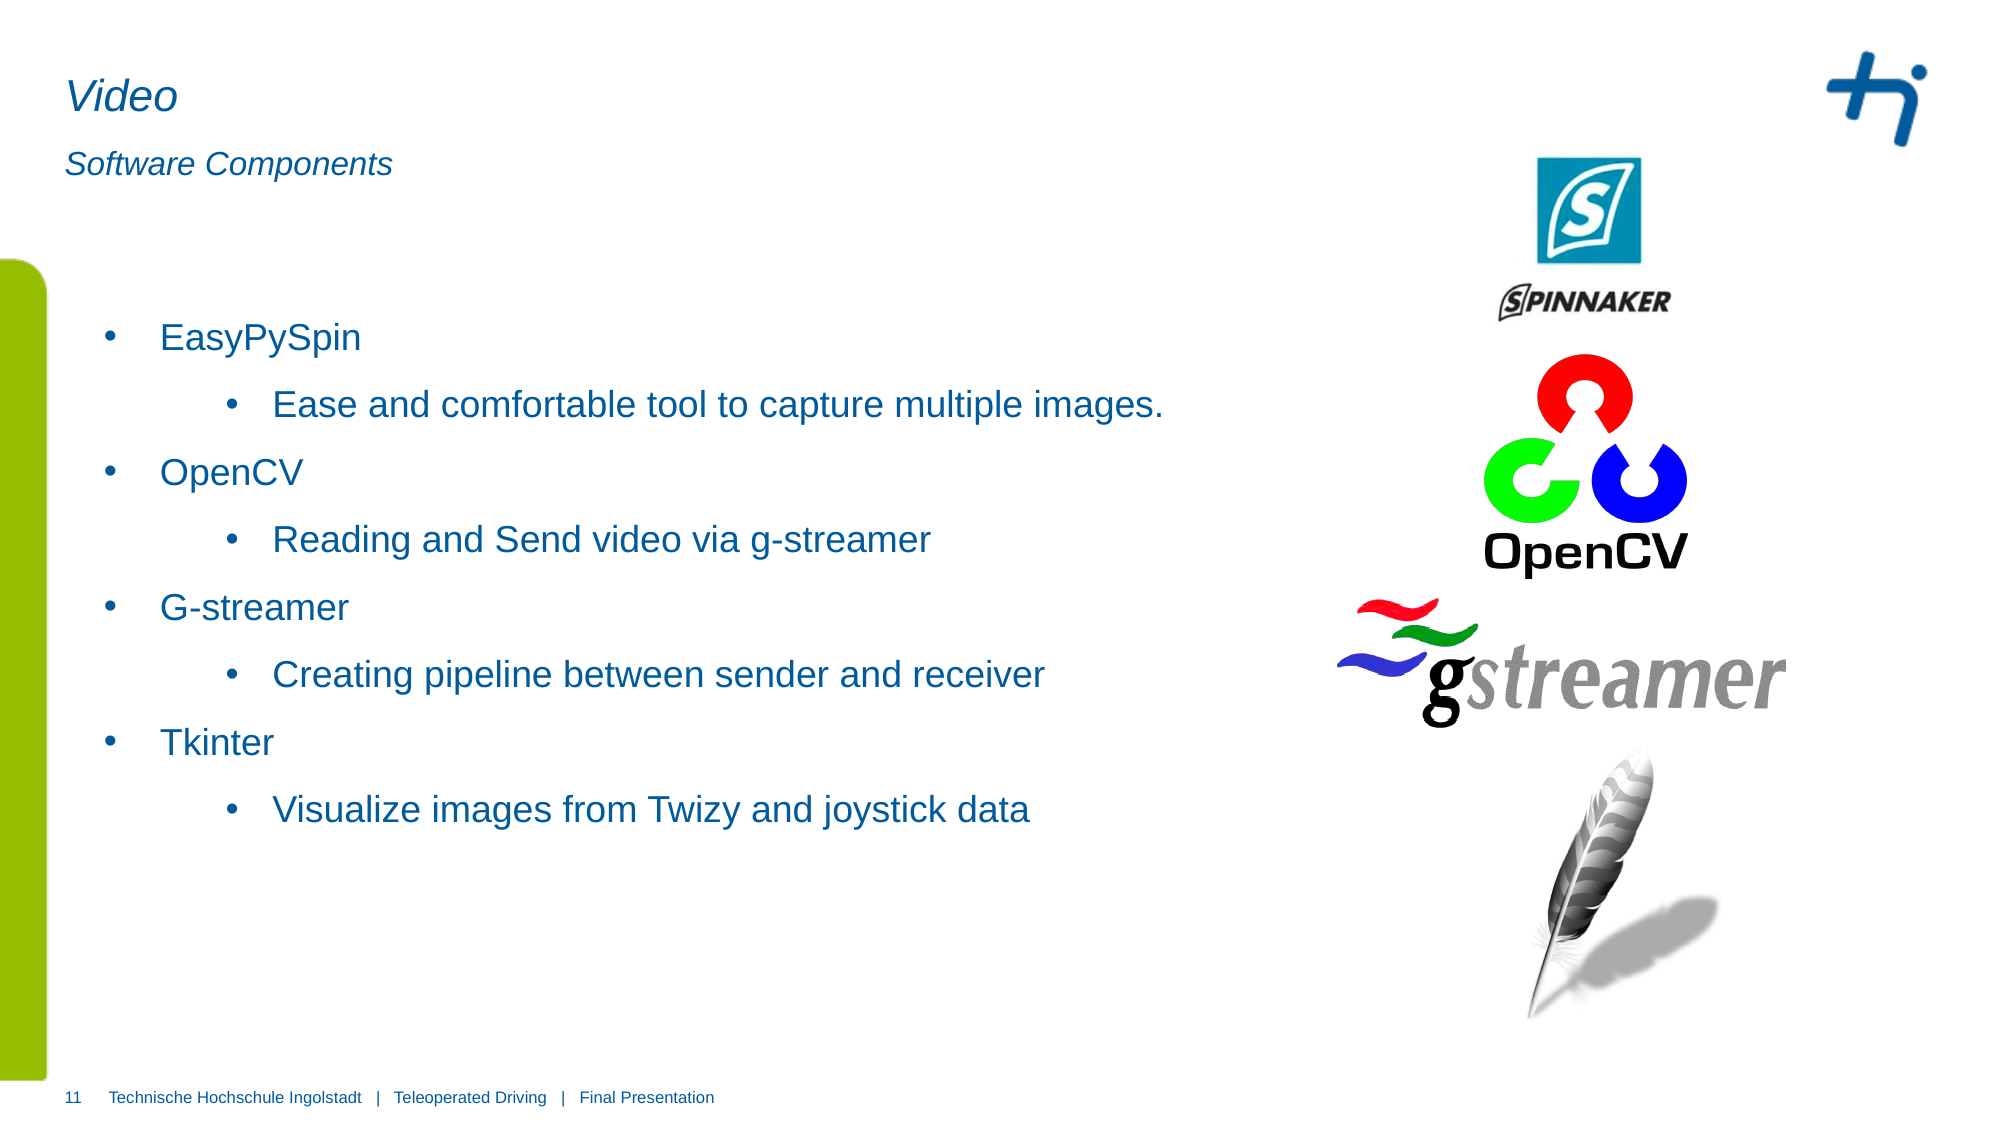

# Video
Software Components

EasyPySpin
Ease and comfortable tool to capture multiple images.
OpenCV
Reading and Send video via g-streamer
G-streamer
Creating pipeline between sender and receiver
Tkinter
Visualize images from Twizy and joystick data

11